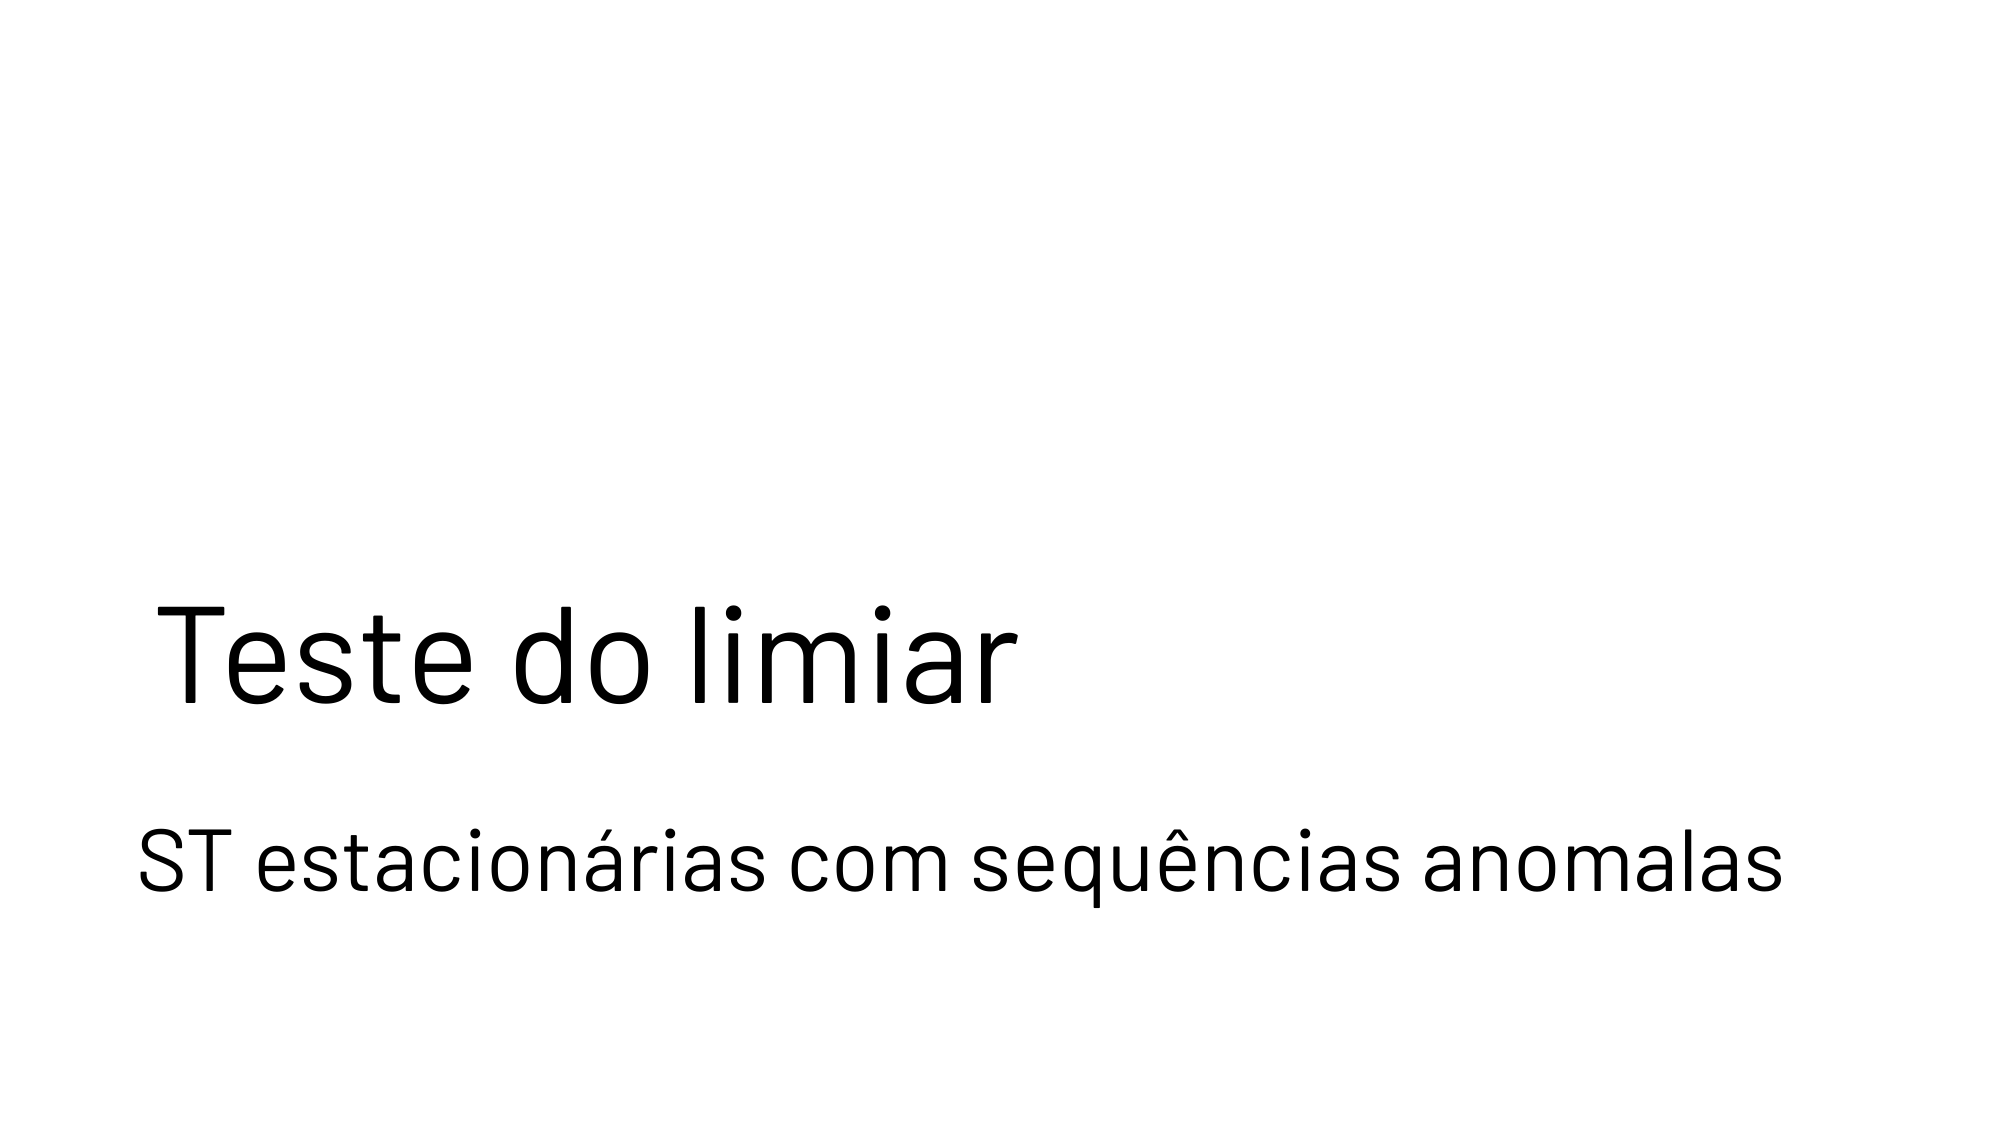

# Teste do limiar
ST estacionárias com sequências anomalas